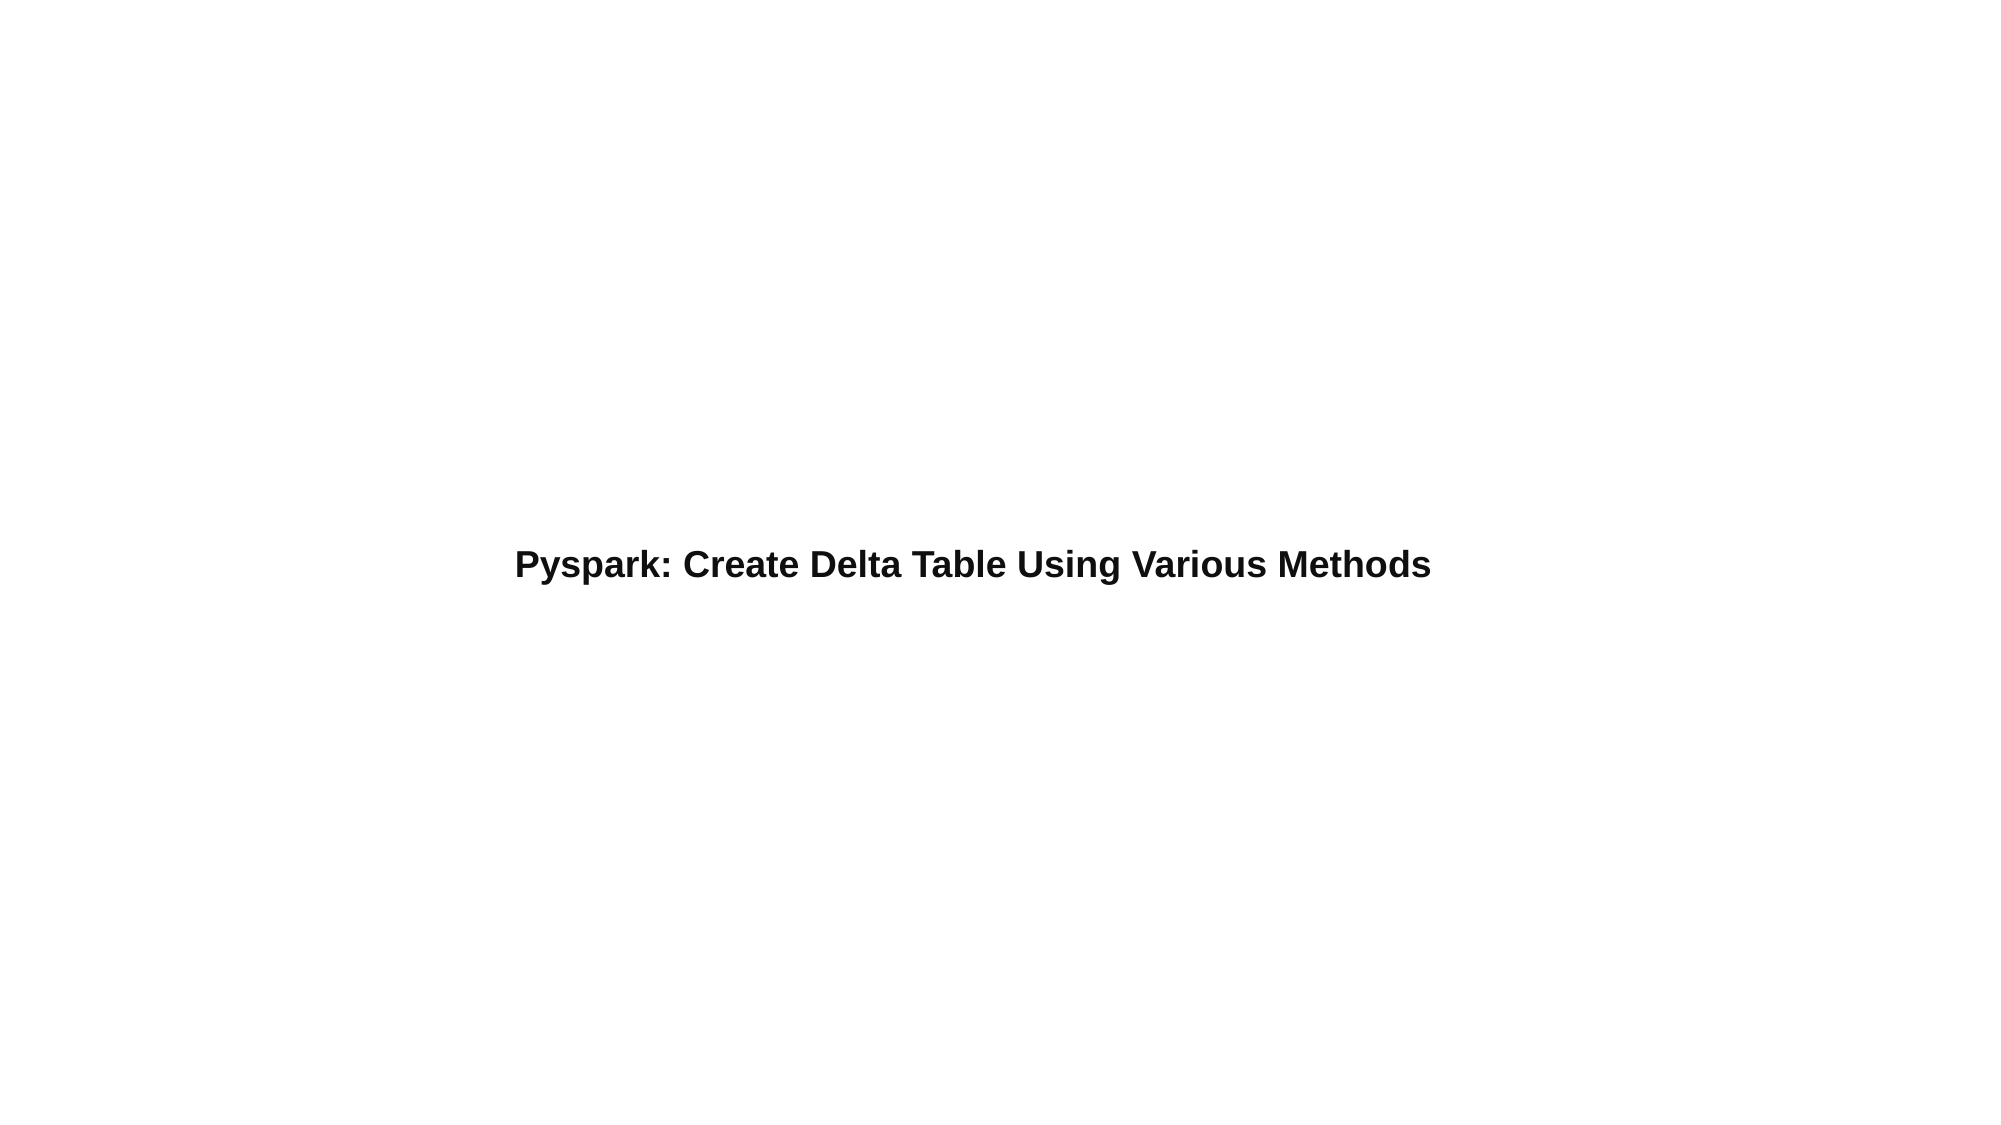

Pyspark: Create Delta Table Using Various Methods